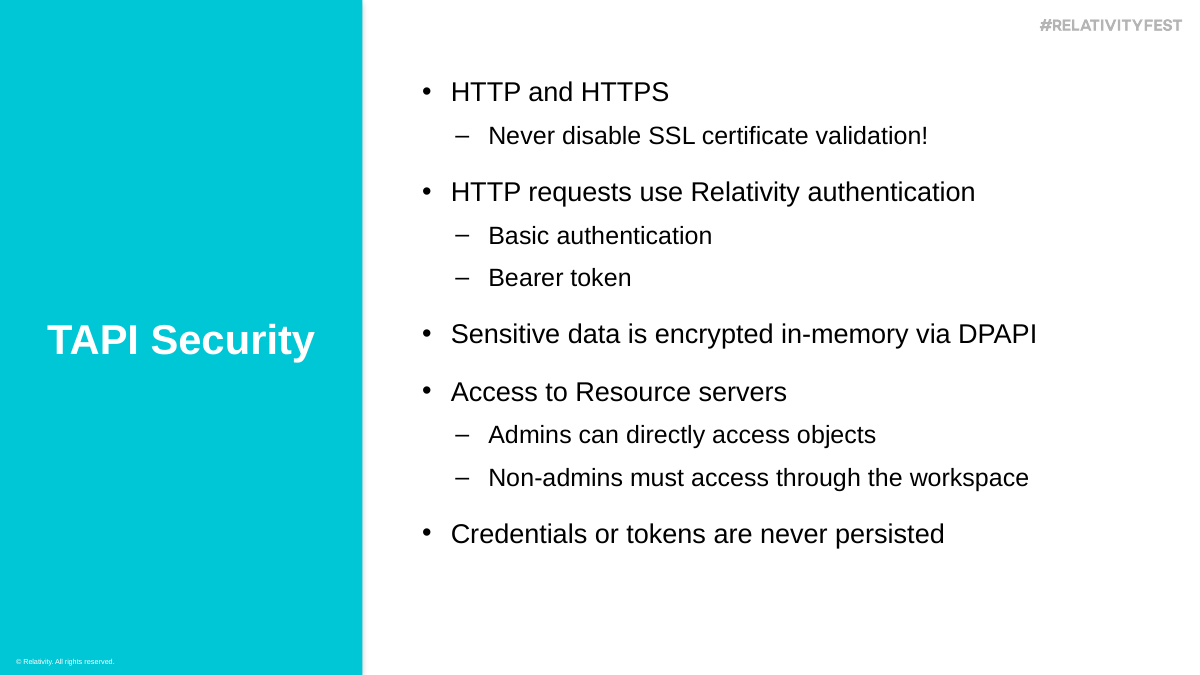

HTTP and HTTPS
Never disable SSL certificate validation!
HTTP requests use Relativity authentication
Basic authentication
Bearer token
Sensitive data is encrypted in-memory via DPAPI
Access to Resource servers
Admins can directly access objects
Non-admins must access through the workspace
Credentials or tokens are never persisted

TAPI Security